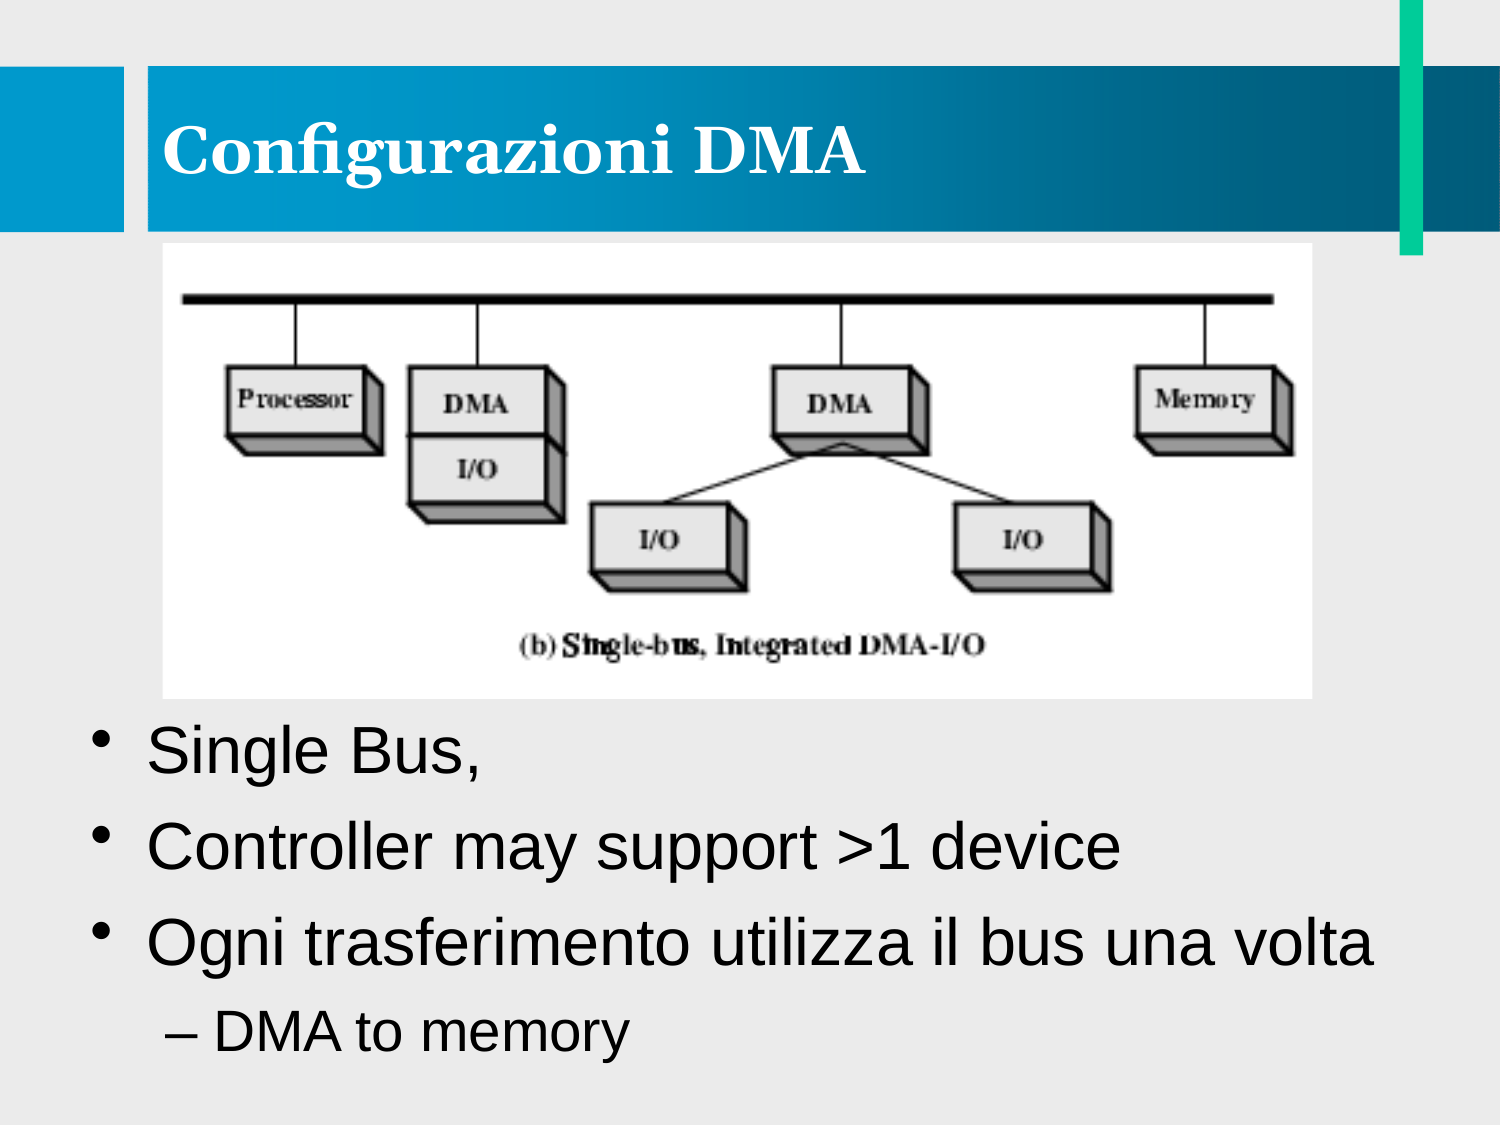

# Configurazioni DMA

Single Bus,
Controller may support >1 device
Ogni trasferimento utilizza il bus una volta
– DMA to memory